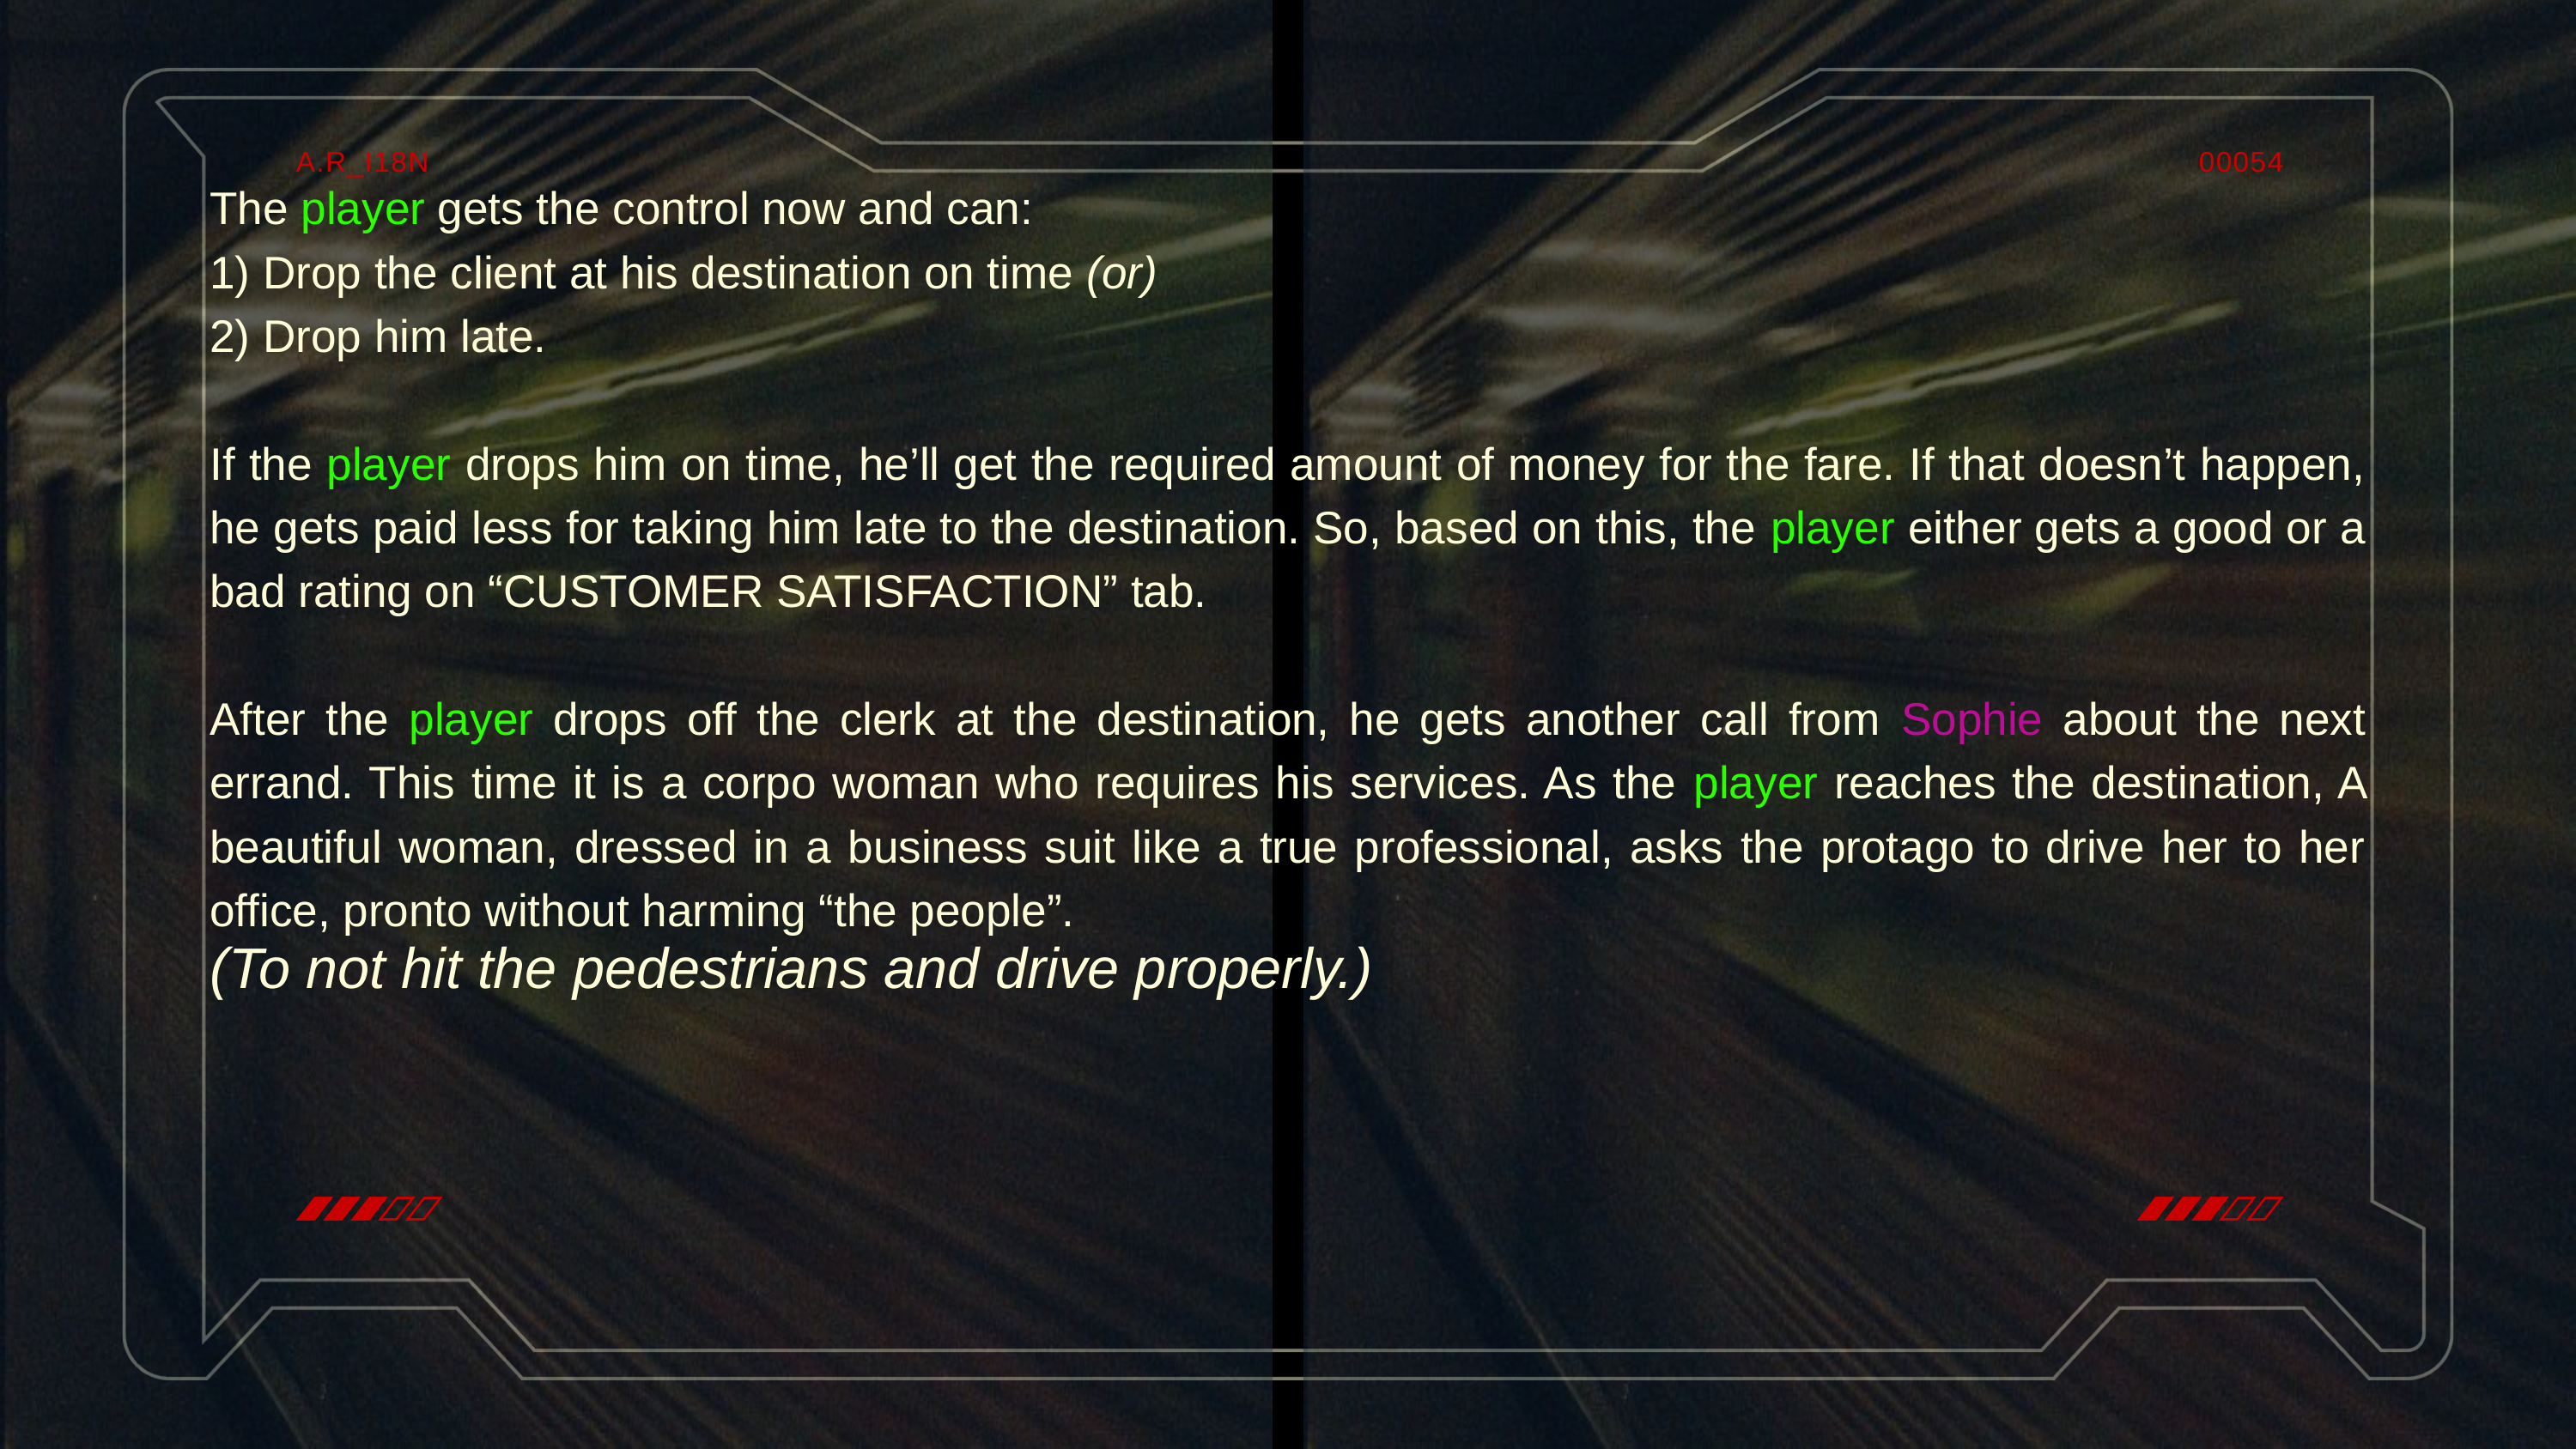

A.R_I18N
00054
The player gets the control now and can:
1) Drop the client at his destination on time (or)
2) Drop him late.

If the player drops him on time, he’ll get the required amount of money for the fare. If that doesn’t happen, he gets paid less for taking him late to the destination. So, based on this, the player either gets a good or a bad rating on “CUSTOMER SATISFACTION” tab.

After the player drops off the clerk at the destination, he gets another call from Sophie about the next errand. This time it is a corpo woman who requires his services. As the player reaches the destination, A beautiful woman, dressed in a business suit like a true professional, asks the protago to drive her to her office, pronto without harming “the people”.
(To not hit the pedestrians and drive properly.)